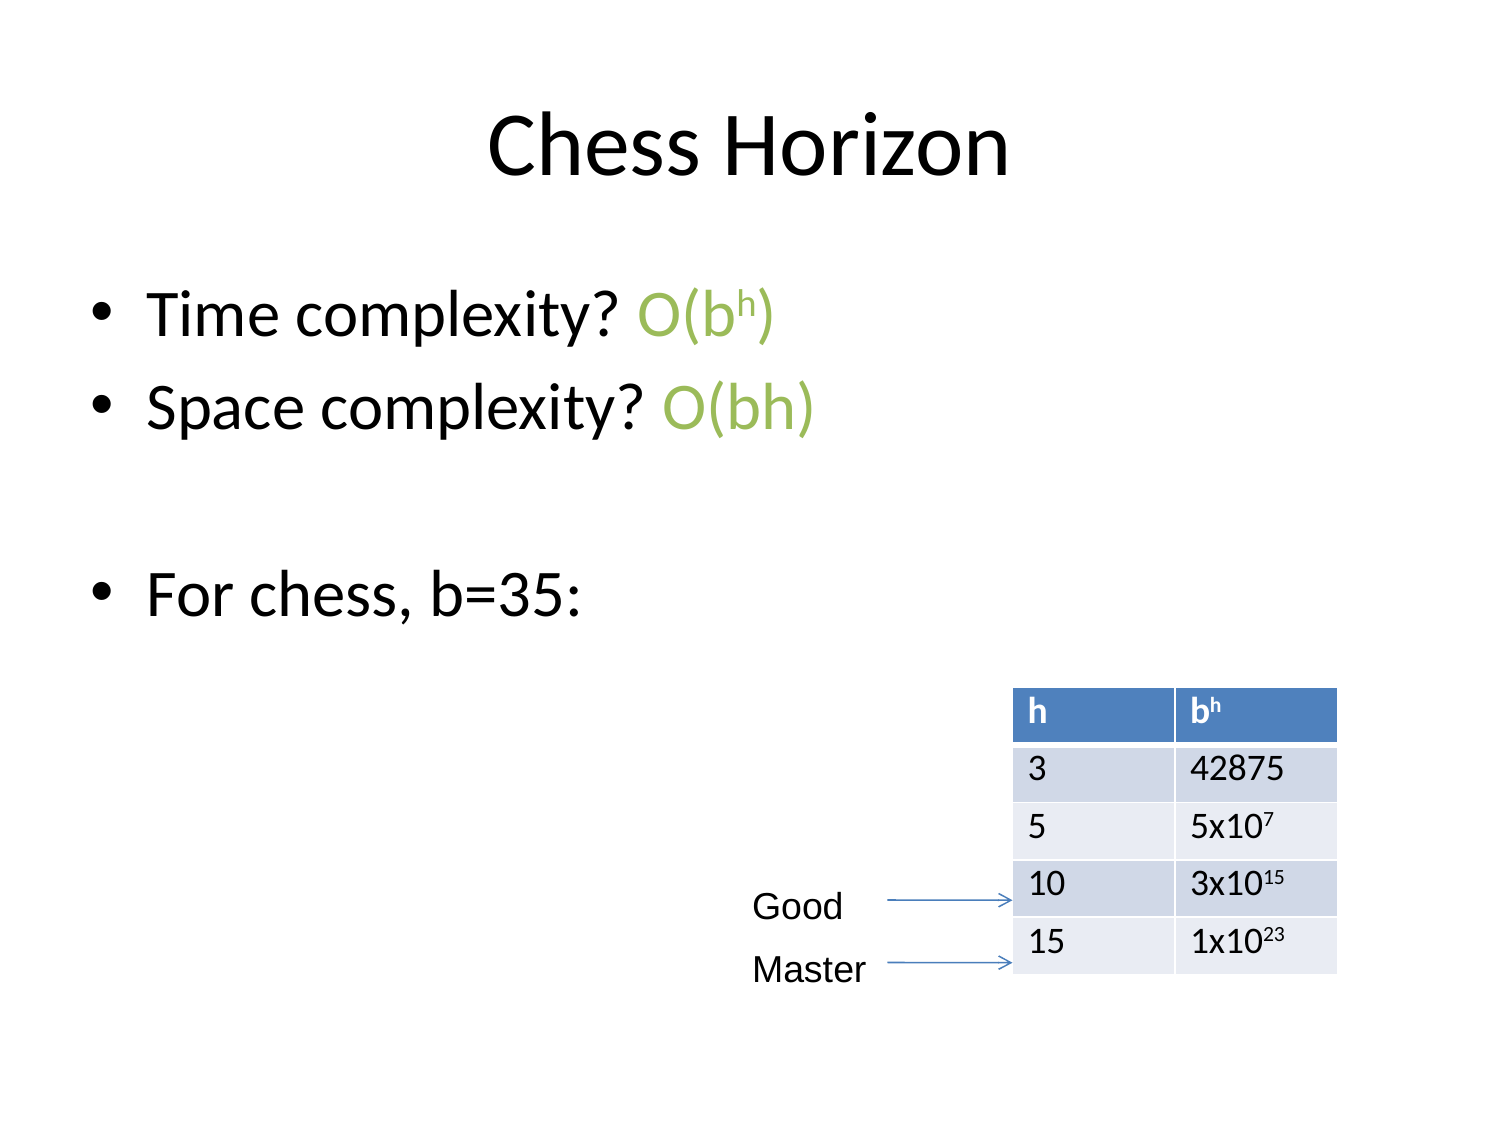

# Chess Horizon
Time complexity? O(bh)
Space complexity? O(bh)

For chess, b=35:
| h | bh |
| --- | --- |
| 3 | 42875 |
| 5 | 5x107 |
| 10 | 3x1015 |
| 15 | 1x1023 |
Good
Master